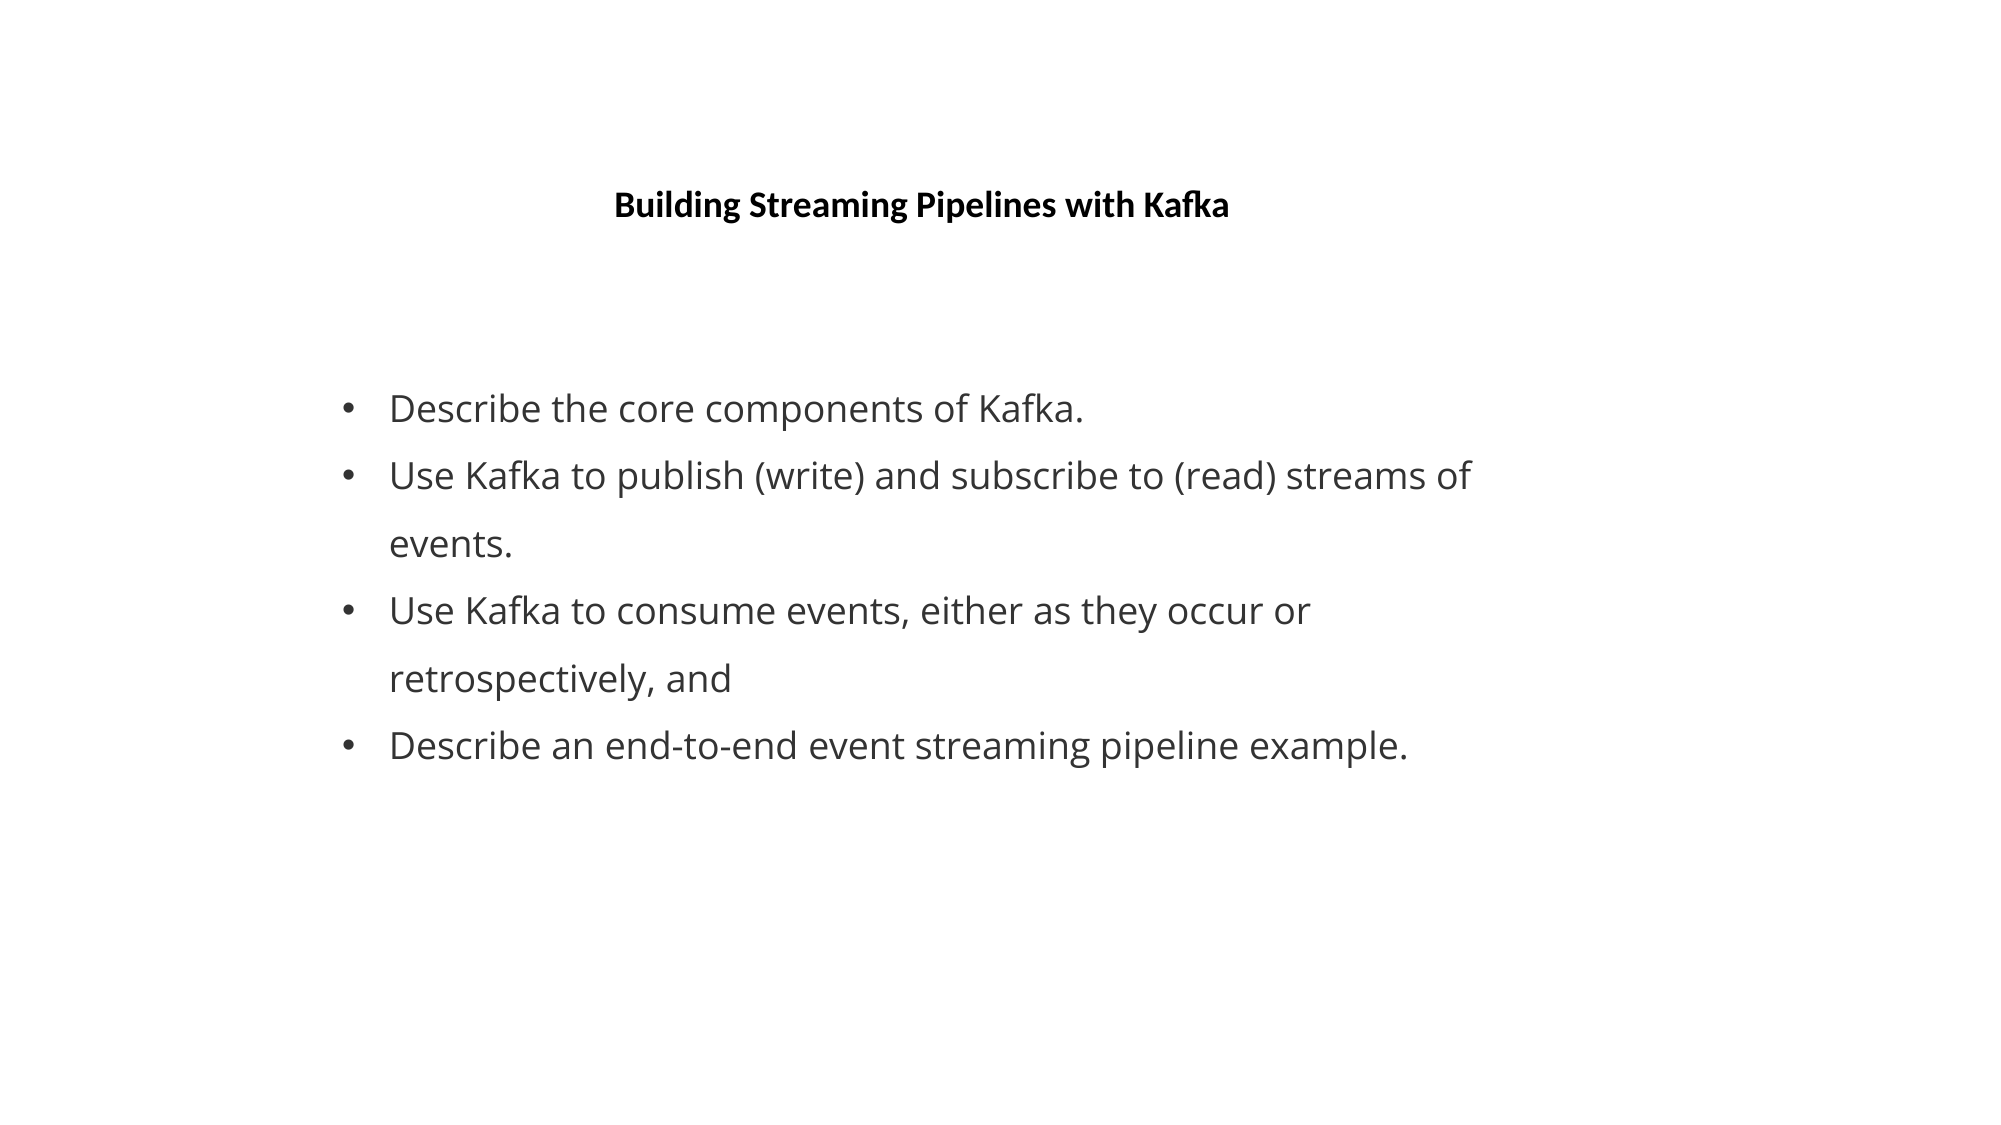

Building Streaming Pipelines with Kafka
Describe the core components of Kafka.
Use Kafka to publish (write) and subscribe to (read) streams of events.
Use Kafka to consume events, either as they occur or retrospectively, and
Describe an end-to-end event streaming pipeline example.